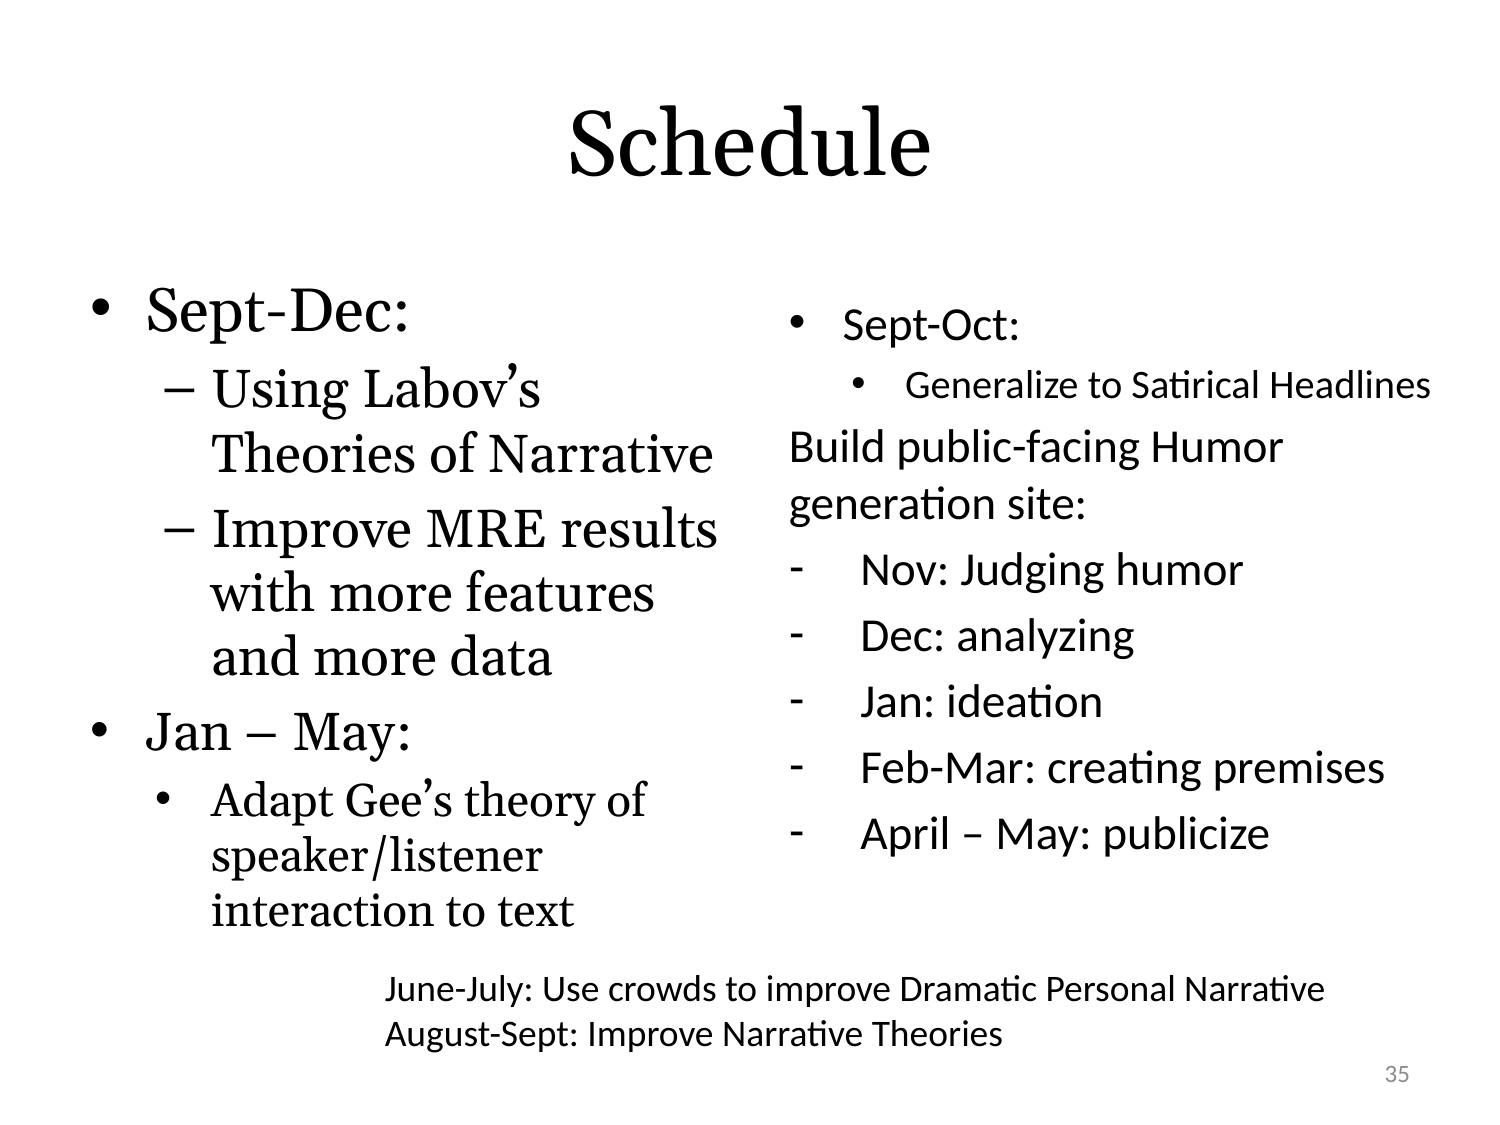

# Schedule
Sept-Dec:
Using Labov’s Theories of Narrative
Improve MRE results with more features and more data
Jan – May:
Adapt Gee’s theory of speaker/listener interaction to text

Sept-Oct:
Generalize to Satirical Headlines
Build public-facing Humor generation site:
Nov: Judging humor
Dec: analyzing
Jan: ideation
Feb-Mar: creating premises
April – May: publicize

June-July: Use crowds to improve Dramatic Personal Narrative
August-Sept: Improve Narrative Theories
35